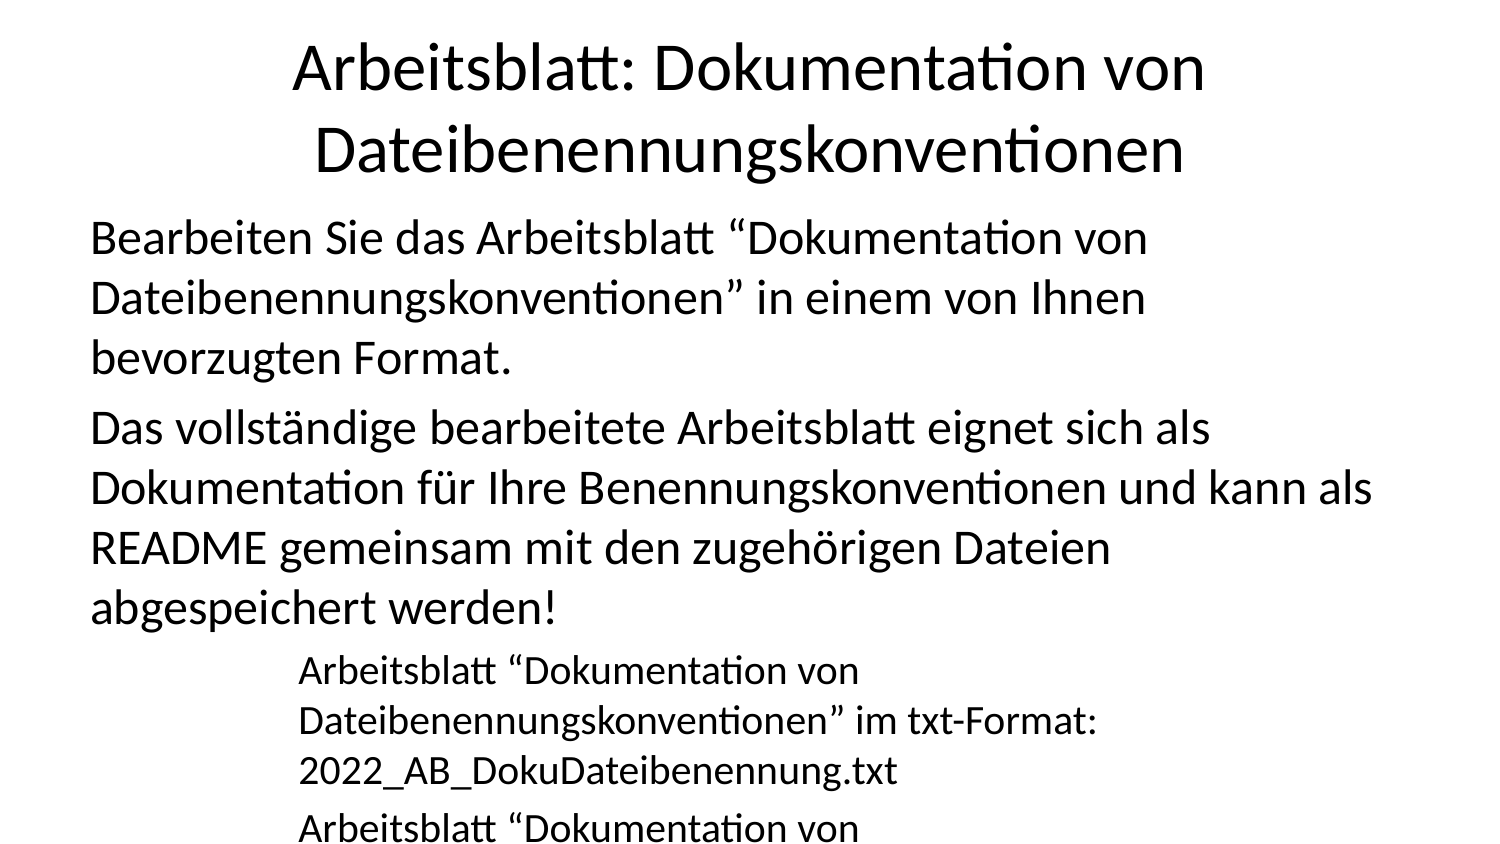

# Arbeitsblatt: Dokumentation von Dateibenennungskonventionen
Bearbeiten Sie das Arbeitsblatt “Dokumentation von Dateibenennungskonventionen” in einem von Ihnen bevorzugten Format.
Das vollständige bearbeitete Arbeitsblatt eignet sich als Dokumentation für Ihre Benennungskonventionen und kann als README gemeinsam mit den zugehörigen Dateien abgespeichert werden!
Arbeitsblatt “Dokumentation von Dateibenennungskonventionen” im txt-Format: 2022_AB_DokuDateibenennung.txt
Arbeitsblatt “Dokumentation von Dateibenennungskonventionen” im rtf-Format: 2022_AB_DokuDateibenennung.rtf
Arbeitsblatt “Dokumentation von Dateibenennungskonventionen” im md-Format: 2022_AB_DokuDateibenennung.md